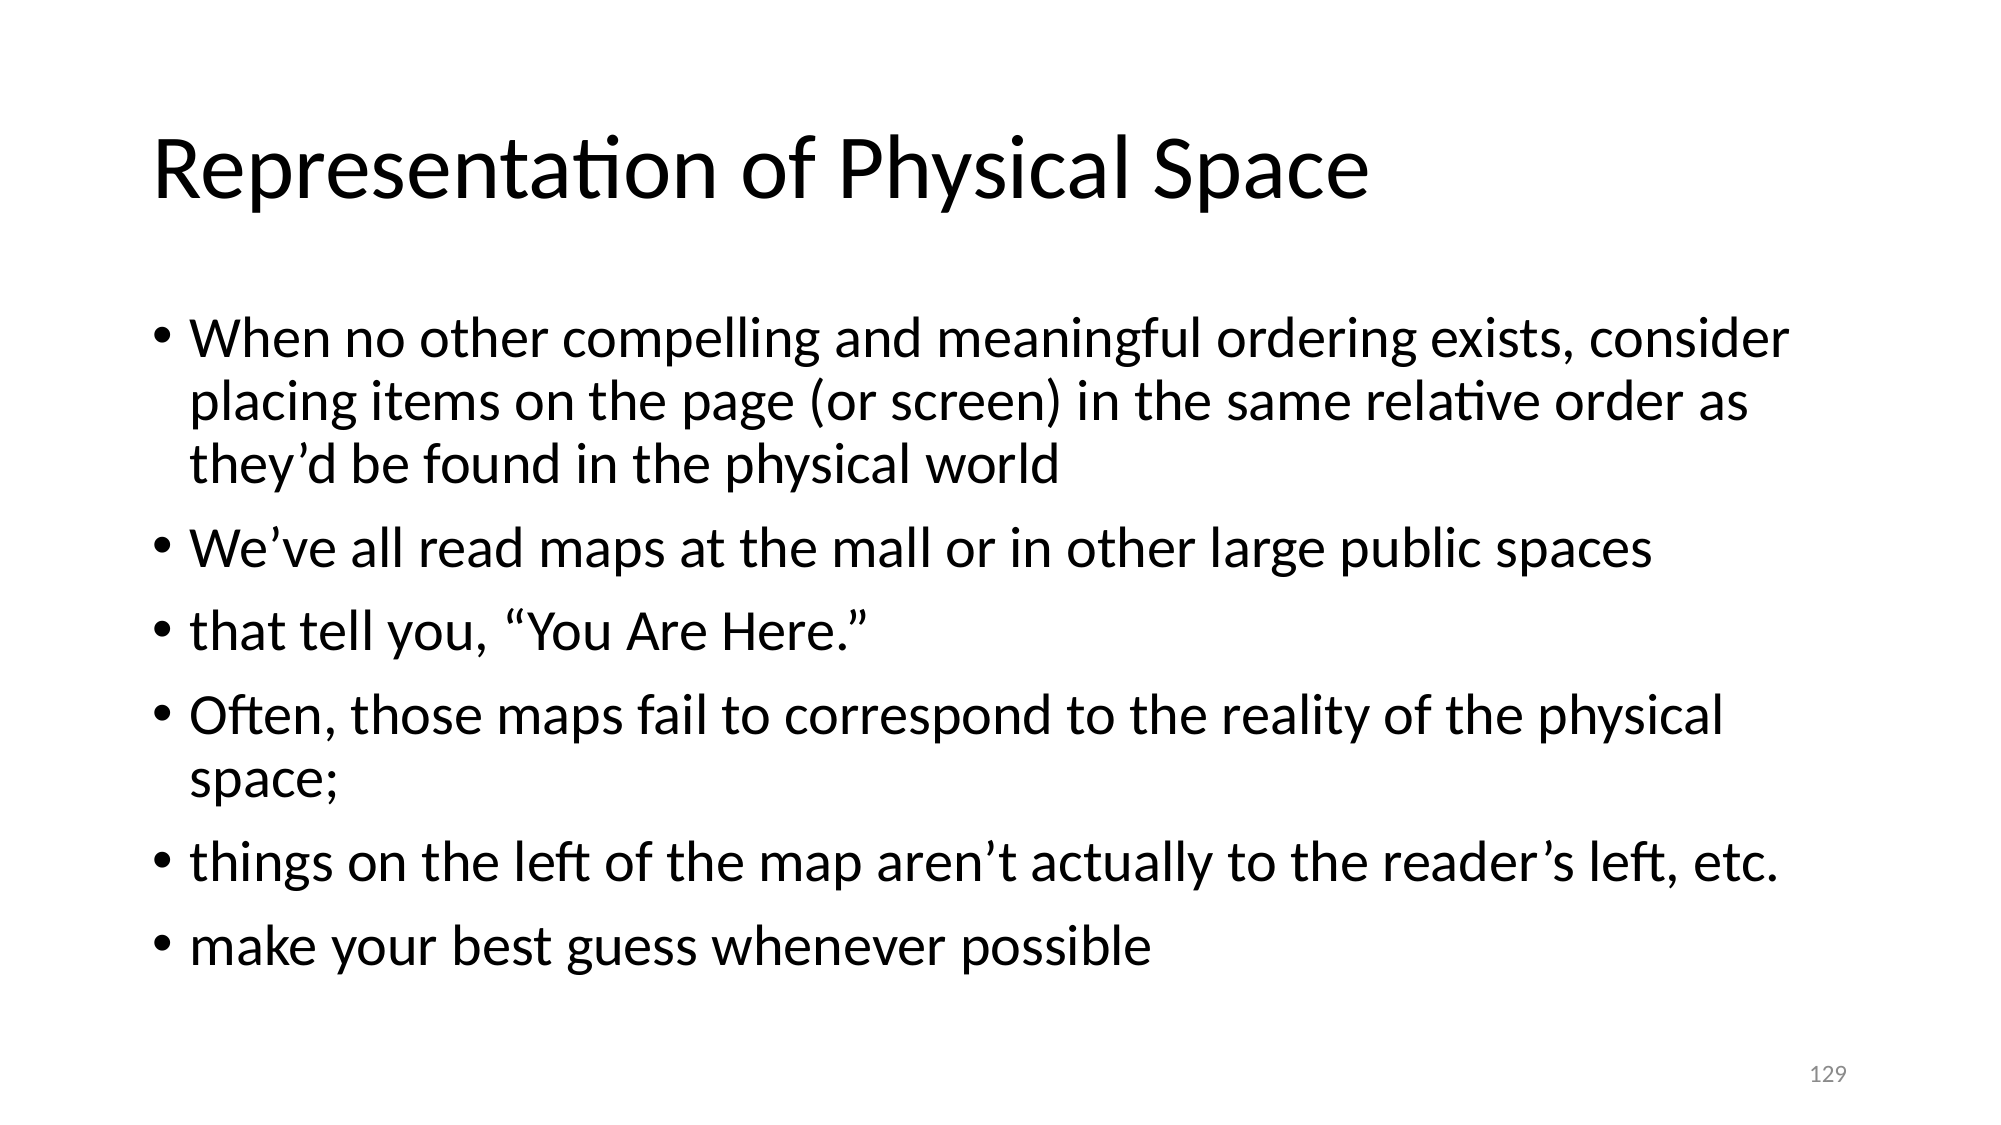

# Representation of Physical Space
When no other compelling and meaningful ordering exists, consider placing items on the page (or screen) in the same relative order as they’d be found in the physical world
We’ve all read maps at the mall or in other large public spaces
that tell you, “You Are Here.”
Often, those maps fail to correspond to the reality of the physical space;
things on the left of the map aren’t actually to the reader’s left, etc.
make your best guess whenever possible
129